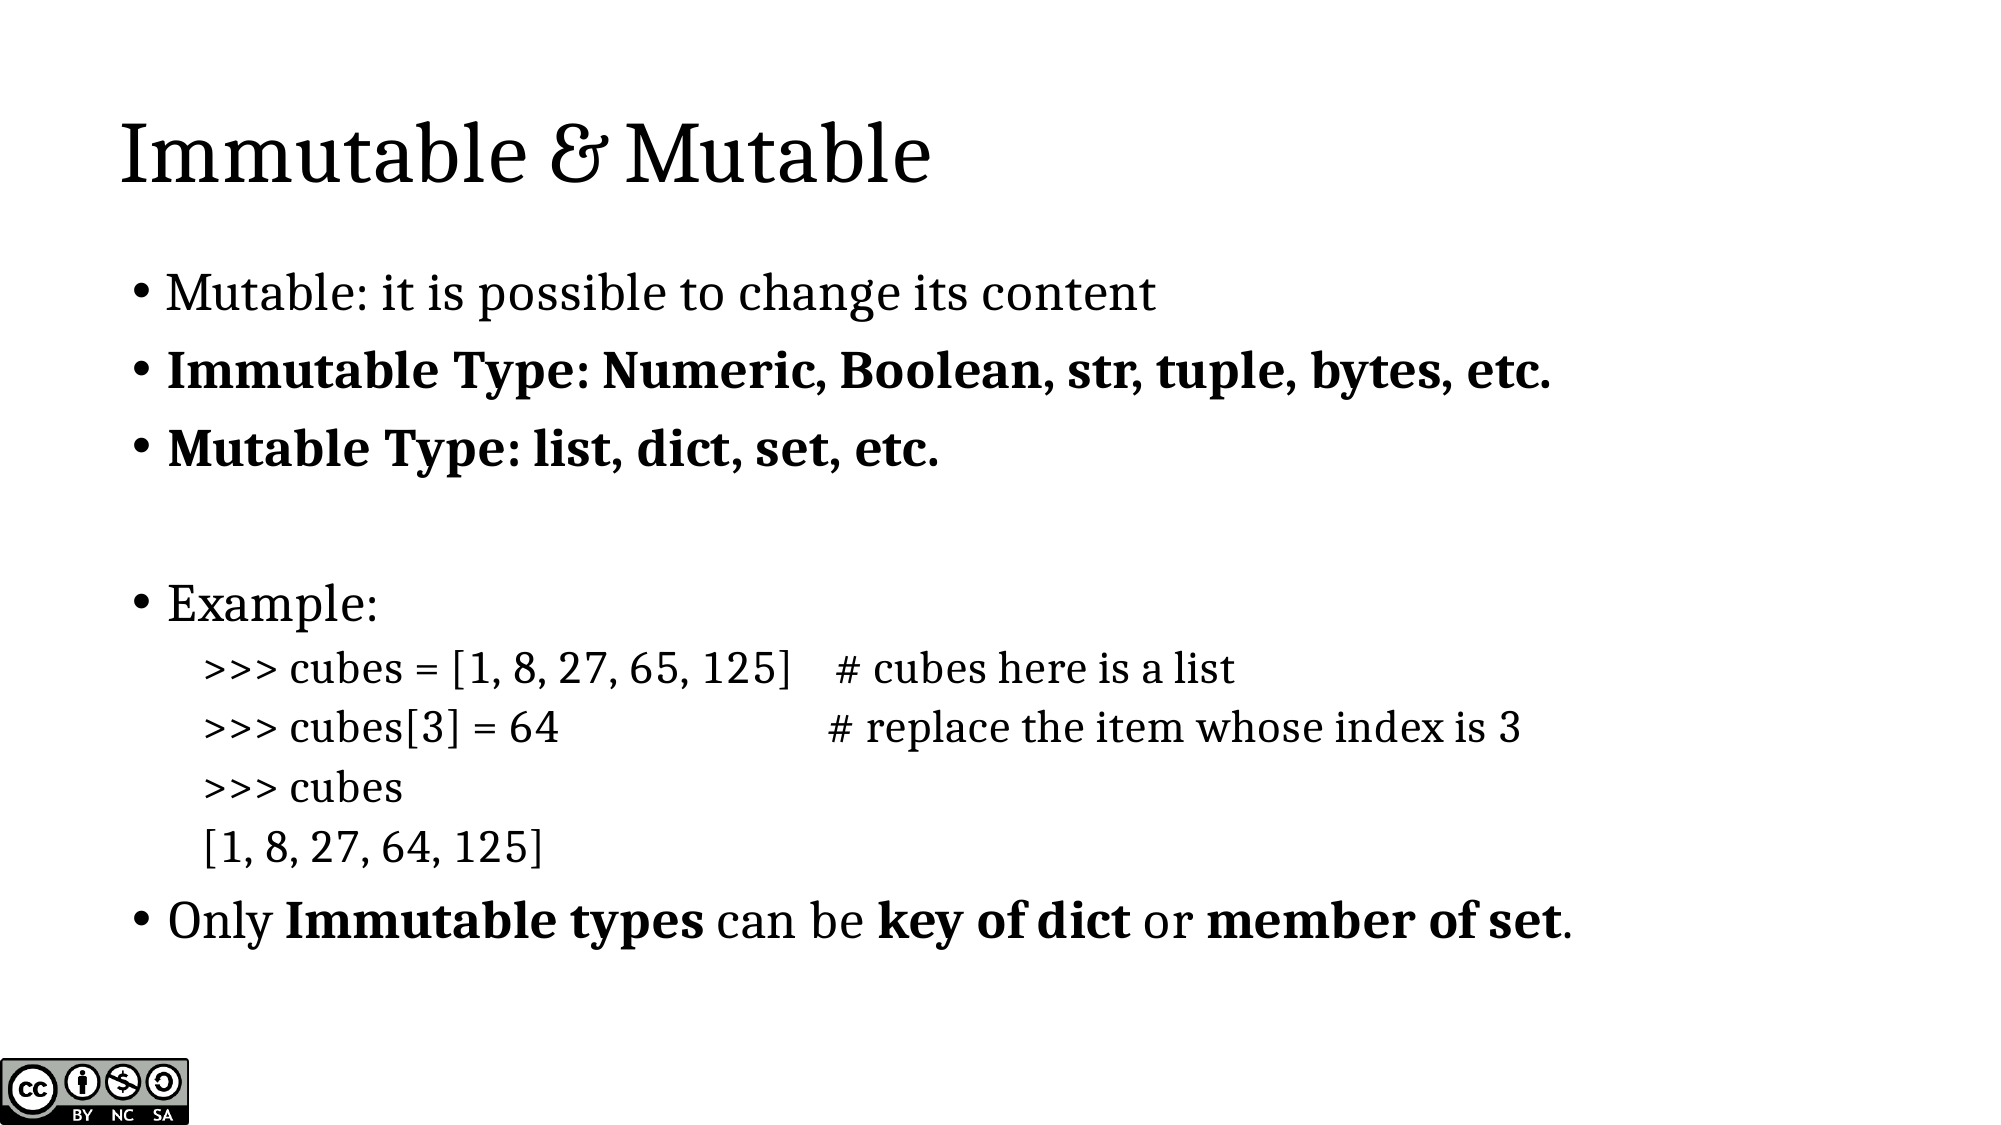

# Immutable & Mutable
Mutable: it is possible to change its content
Immutable Type: Numeric, Boolean, str, tuple, bytes, etc.
Mutable Type: list, dict, set, etc.

Example:
>>> cubes = [1, 8, 27, 65, 125]    # cubes here is a list
>>> cubes[3] = 64                          # replace the item whose index is 3
>>> cubes
[1, 8, 27, 64, 125]
Only Immutable types can be key of dict or member of set.